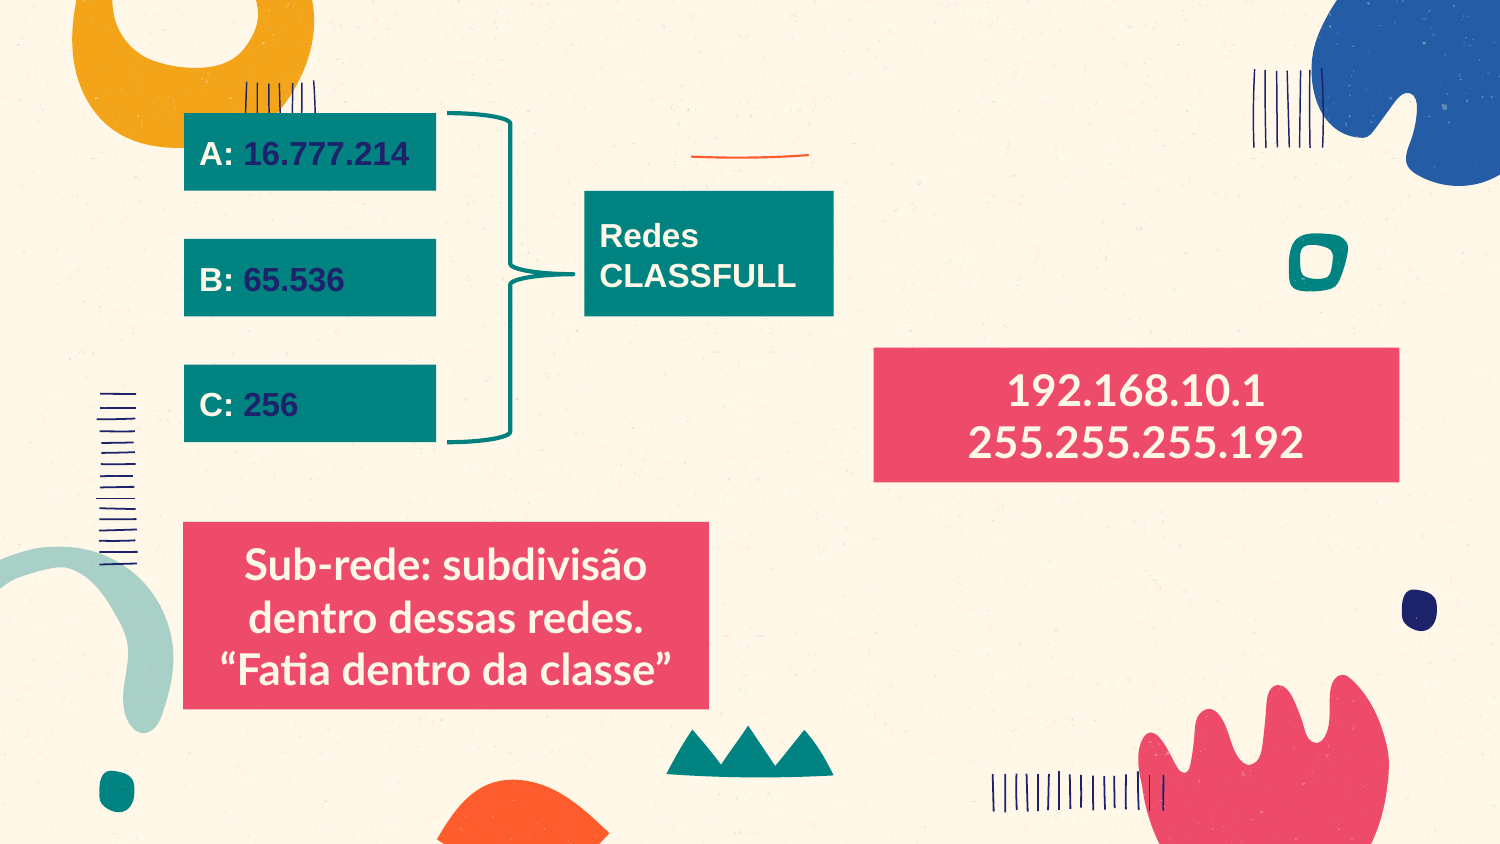

A: 16.777.214
Redes CLASSFULL
B: 65.536
192.168.10.1
255.255.255.192
C: 256
Sub-rede: subdivisão dentro dessas redes. “Fatia dentro da classe”